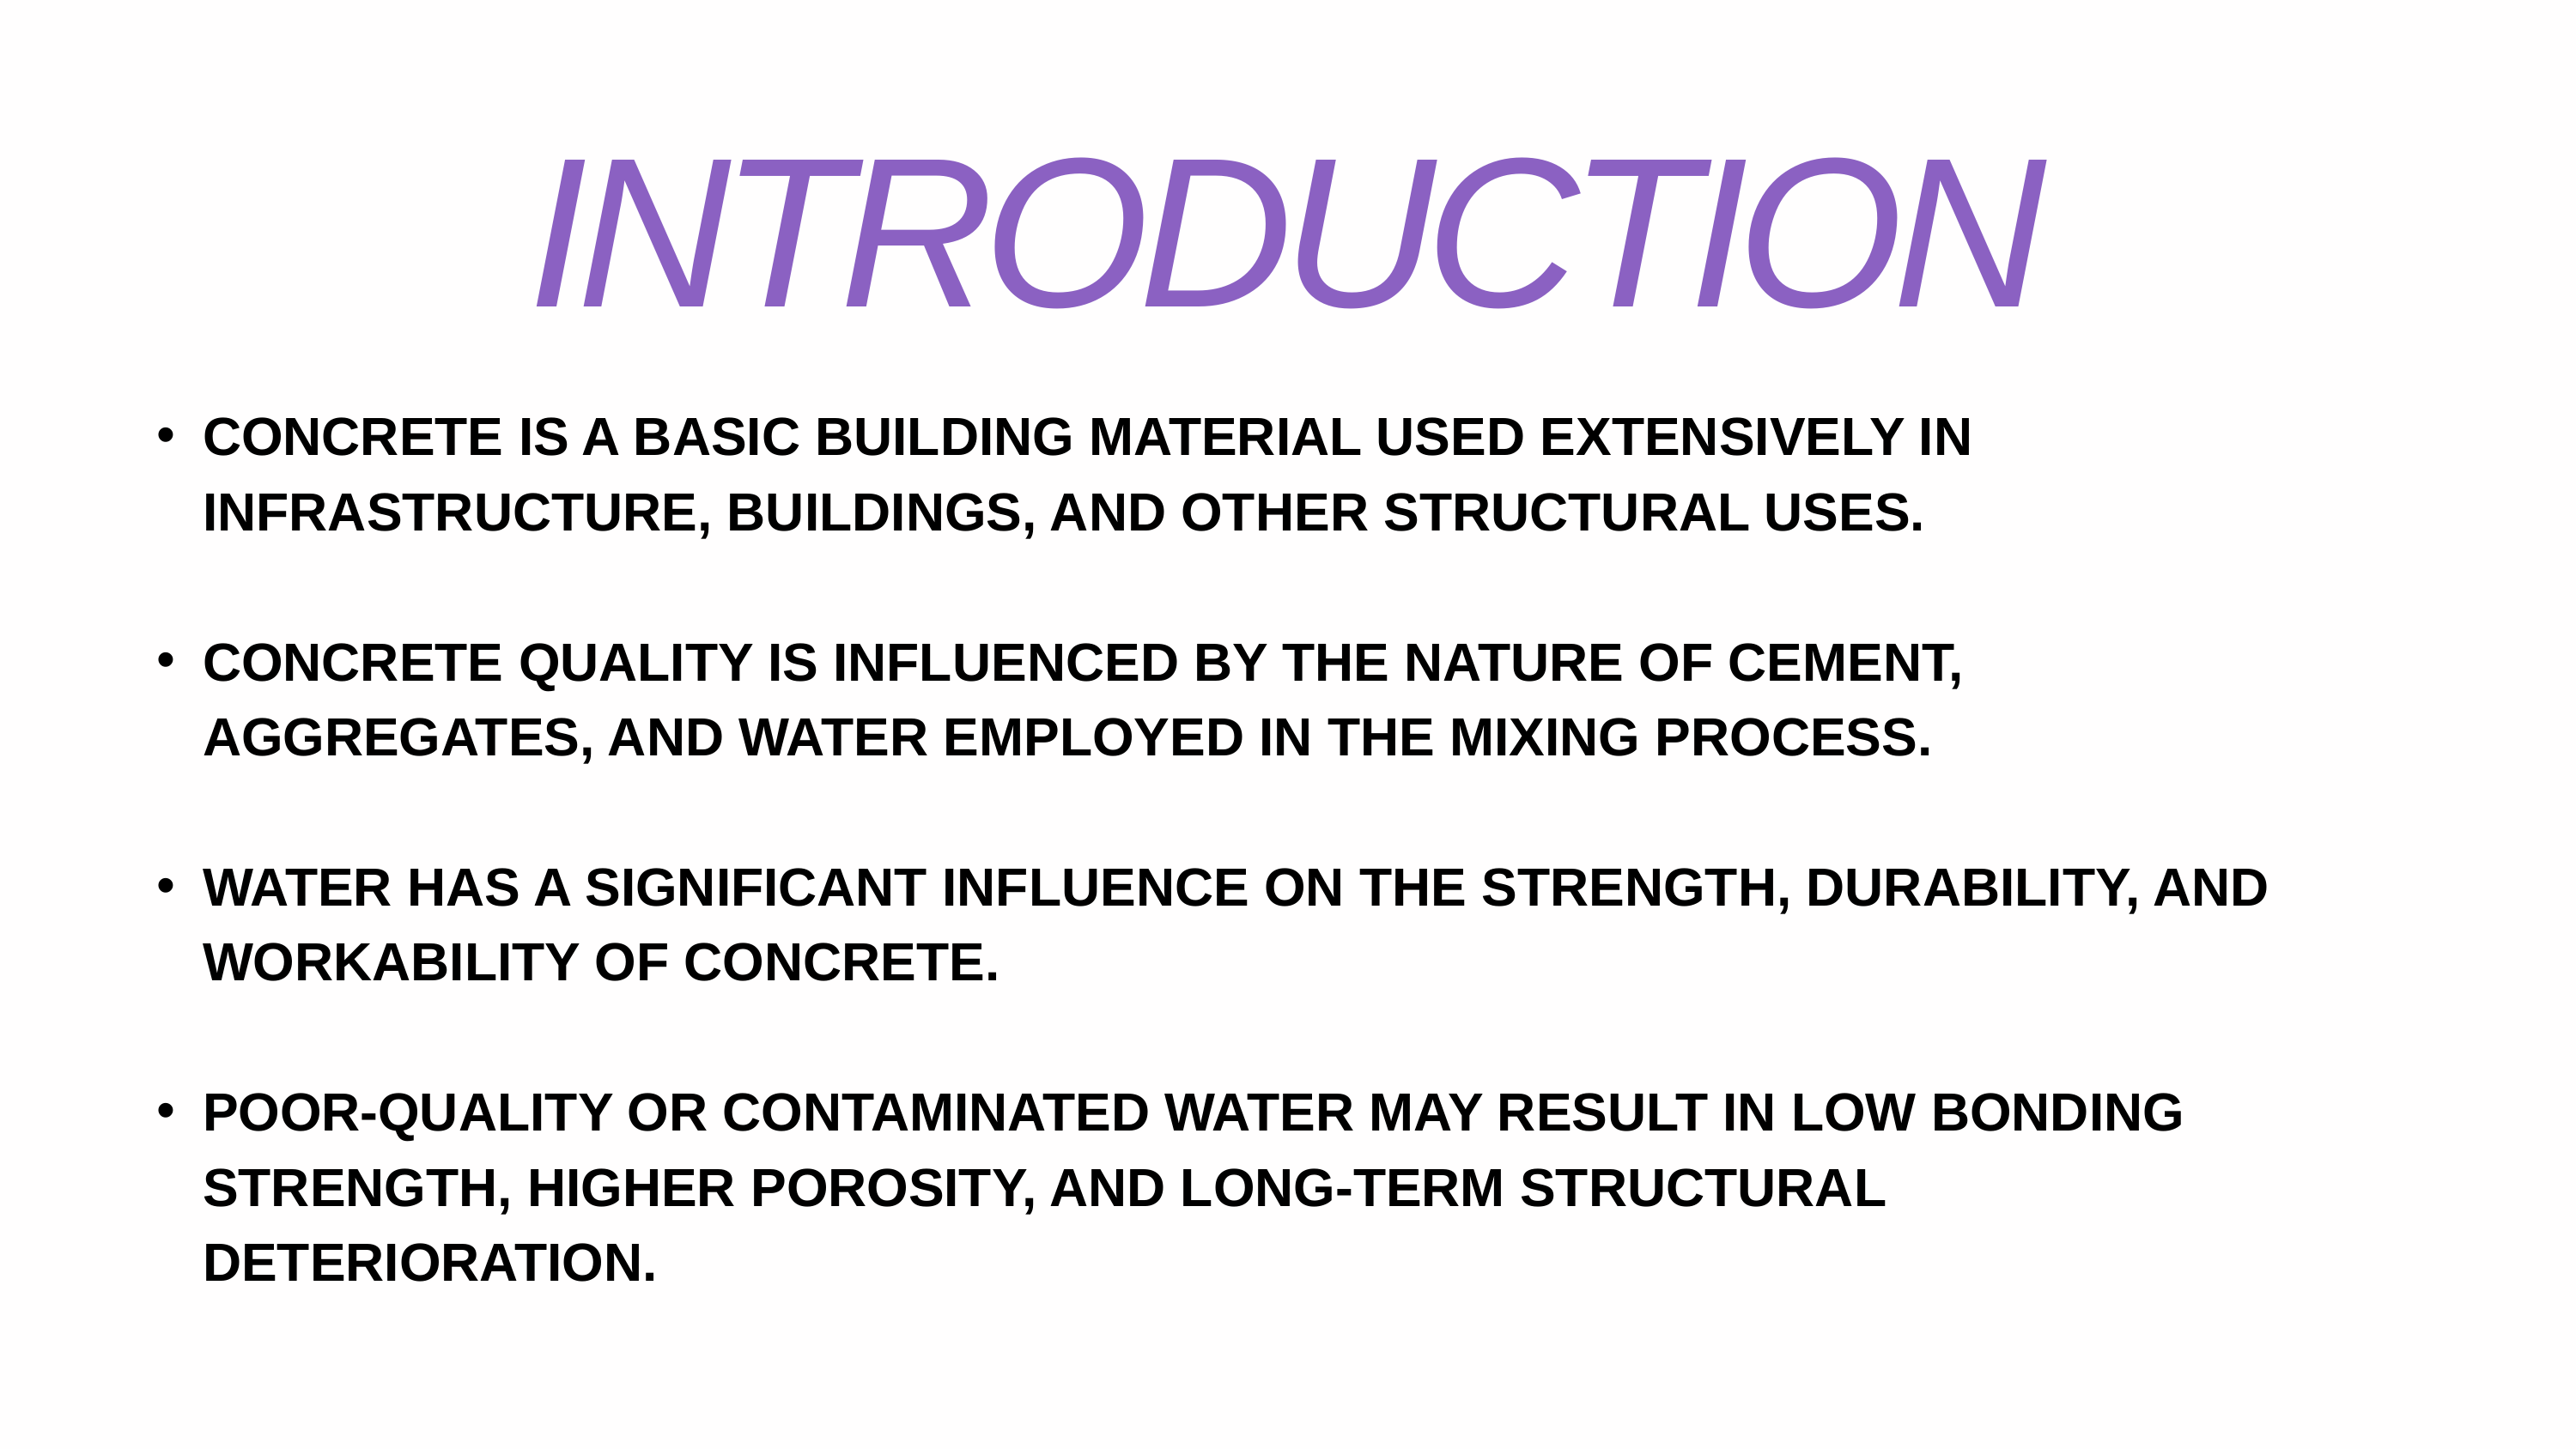

INTRODUCTION
CONCRETE IS A BASIC BUILDING MATERIAL USED EXTENSIVELY IN INFRASTRUCTURE, BUILDINGS, AND OTHER STRUCTURAL USES.

CONCRETE QUALITY IS INFLUENCED BY THE NATURE OF CEMENT, AGGREGATES, AND WATER EMPLOYED IN THE MIXING PROCESS.

WATER HAS A SIGNIFICANT INFLUENCE ON THE STRENGTH, DURABILITY, AND WORKABILITY OF CONCRETE.

POOR-QUALITY OR CONTAMINATED WATER MAY RESULT IN LOW BONDING STRENGTH, HIGHER POROSITY, AND LONG-TERM STRUCTURAL DETERIORATION.